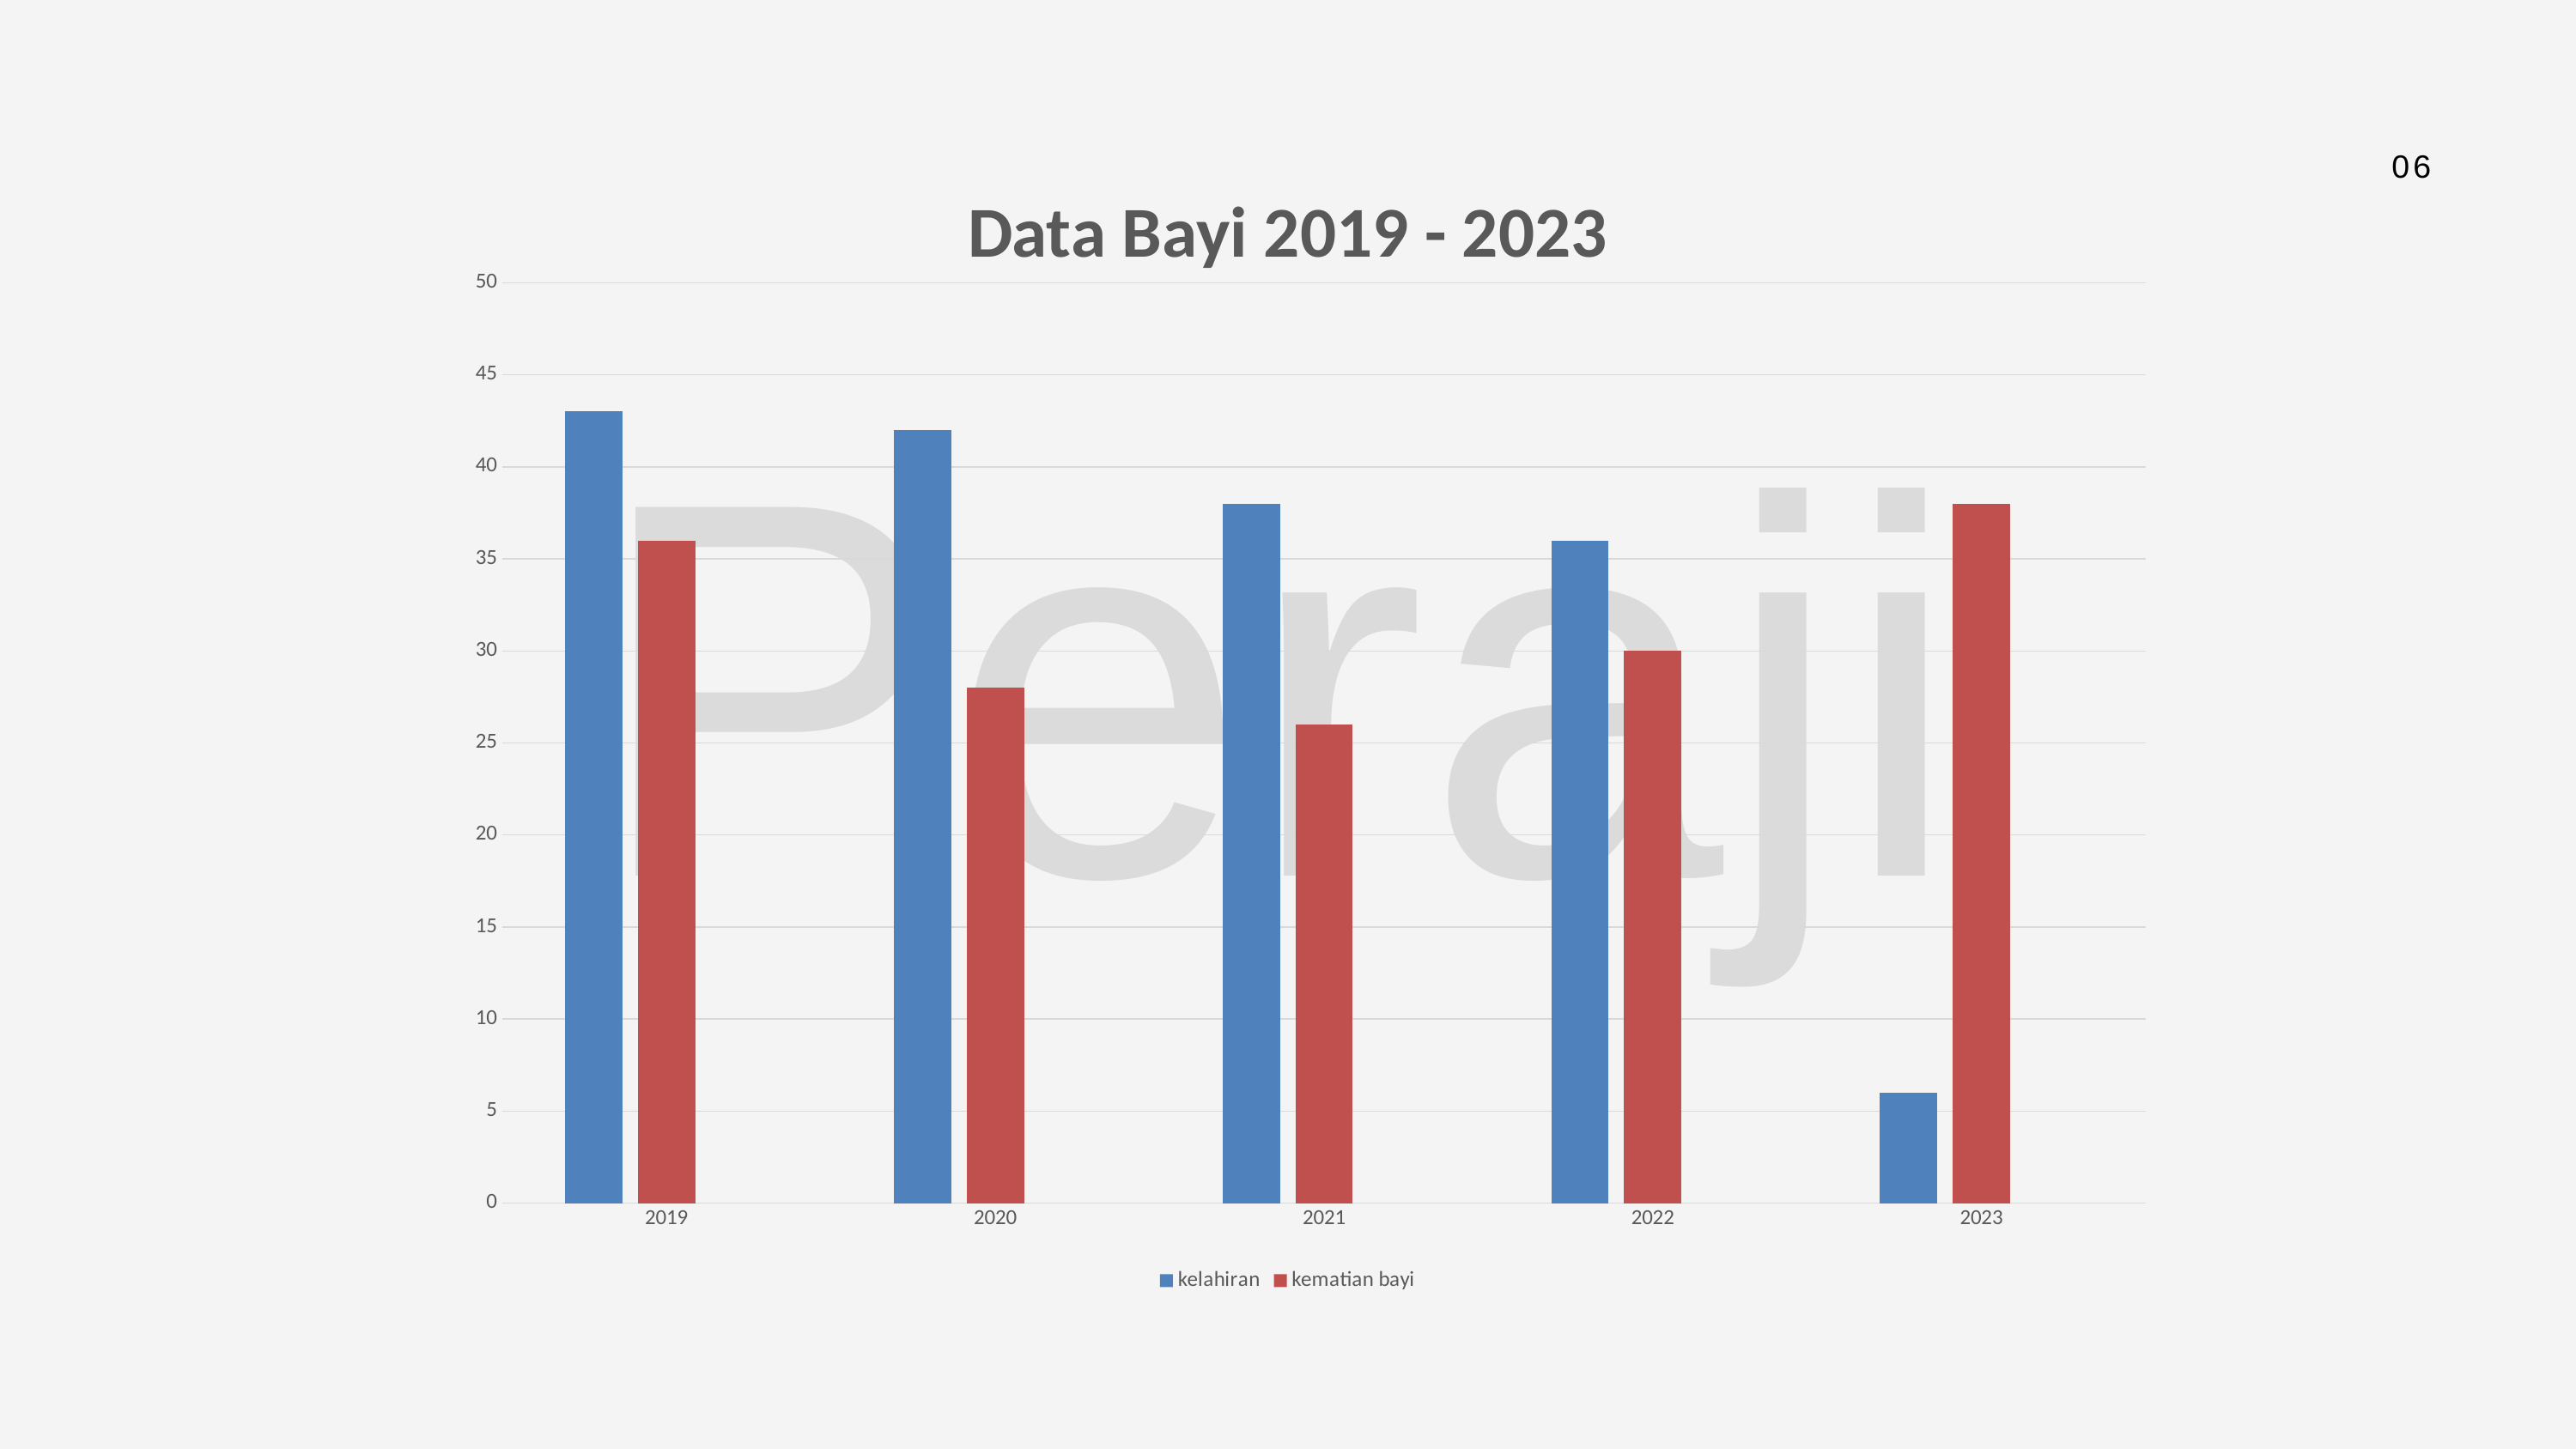

06

### Chart: Data Bayi 2019 - 2023

| Category | kelahiran | kematian bayi | Column1 |
|---|---|---|---|
| 2019 | 43.0 | 36.0 | None |
| 2020 | 42.0 | 28.0 | None |
| 2021 | 38.0 | 26.0 | None |
| 2022 | 36.0 | 30.0 | None |
| 2023 | 6.0 | 38.0 | None |
Peraji